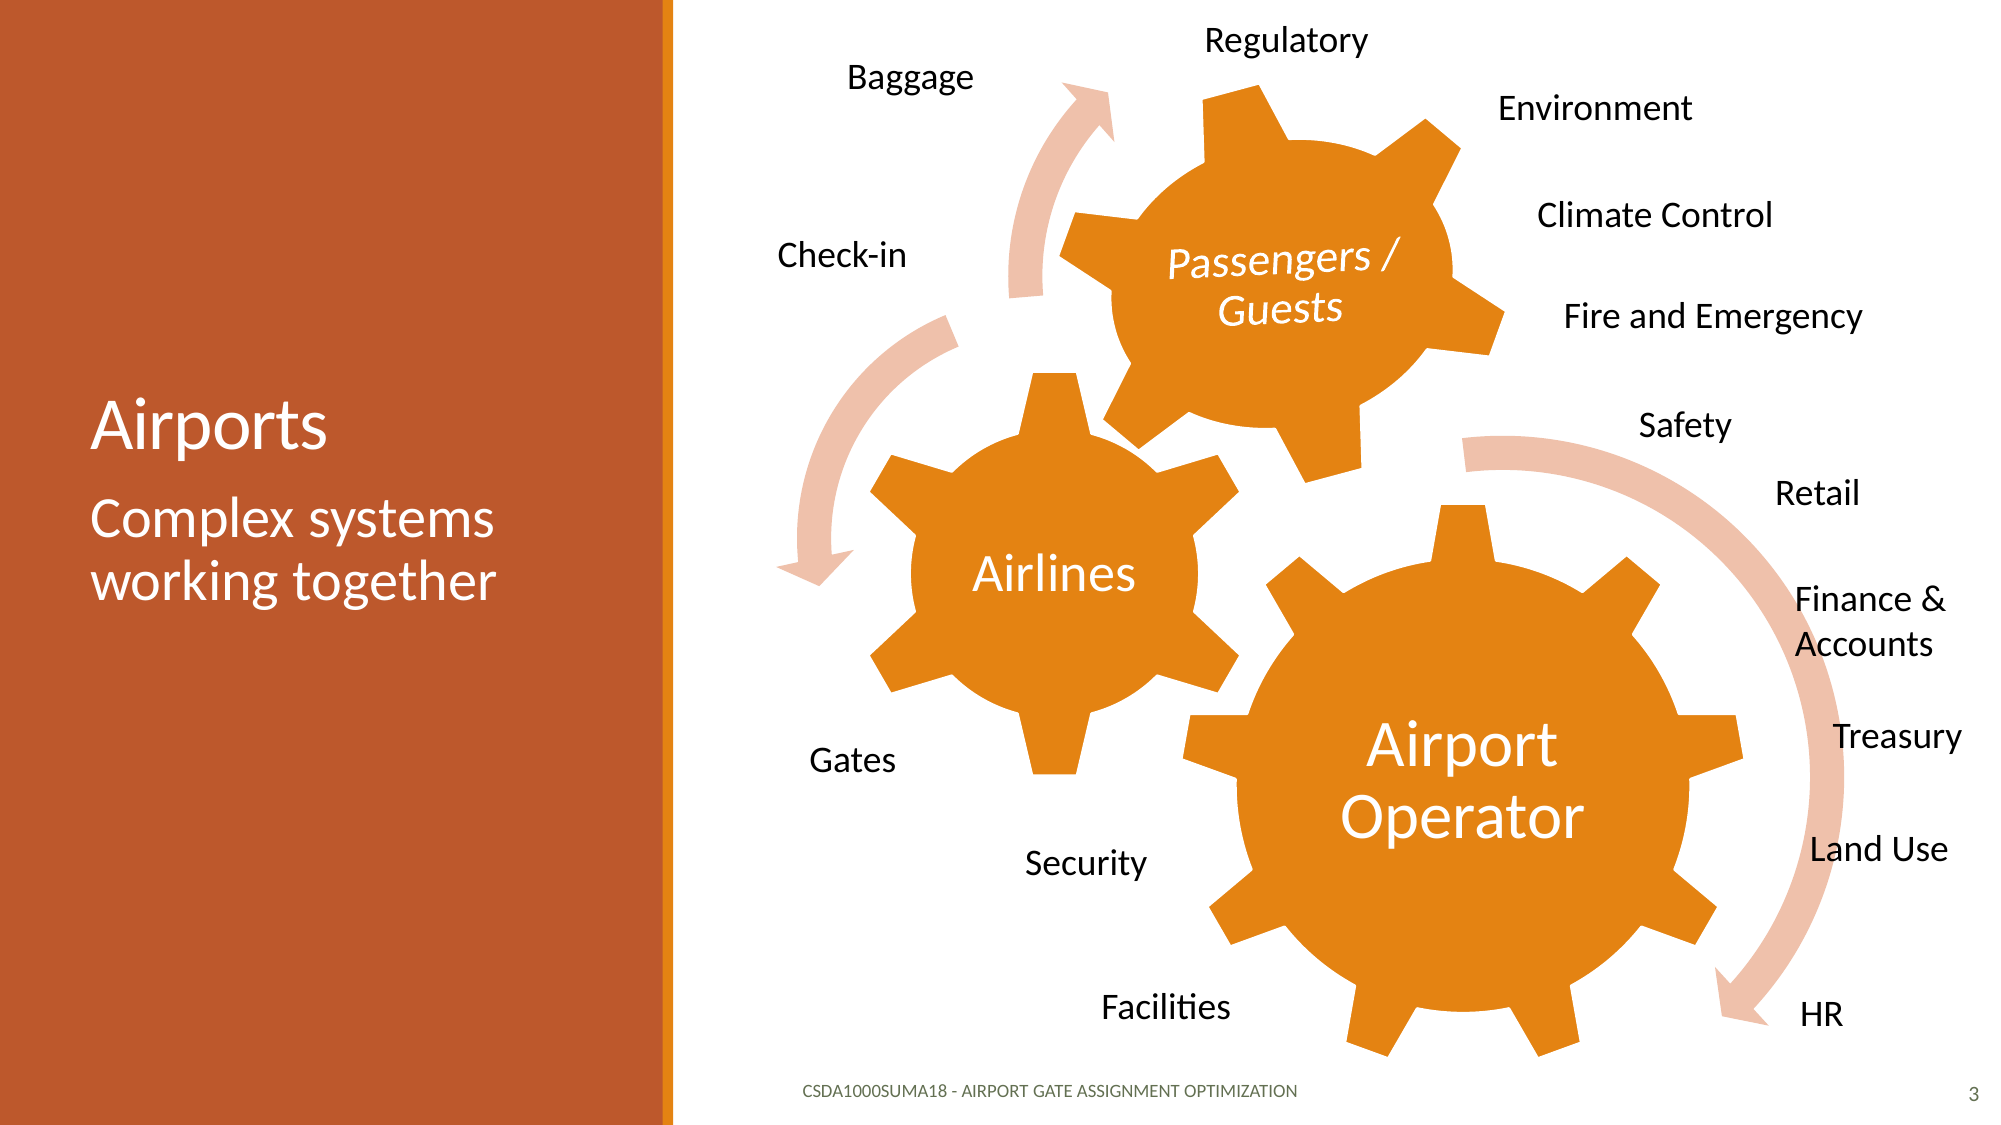

Regulatory
Airport Operator
Airlines
Passengers / Guests
Baggage
Environment
# Airports
Climate Control
Check-in
Fire and Emergency
Safety
Retail
Complex systems working together
Finance & Accounts
Treasury
Gates
Land Use
Security
Facilities
HR
CSDA1000SUMA18 - Airport Gate Assignment Optimization
3